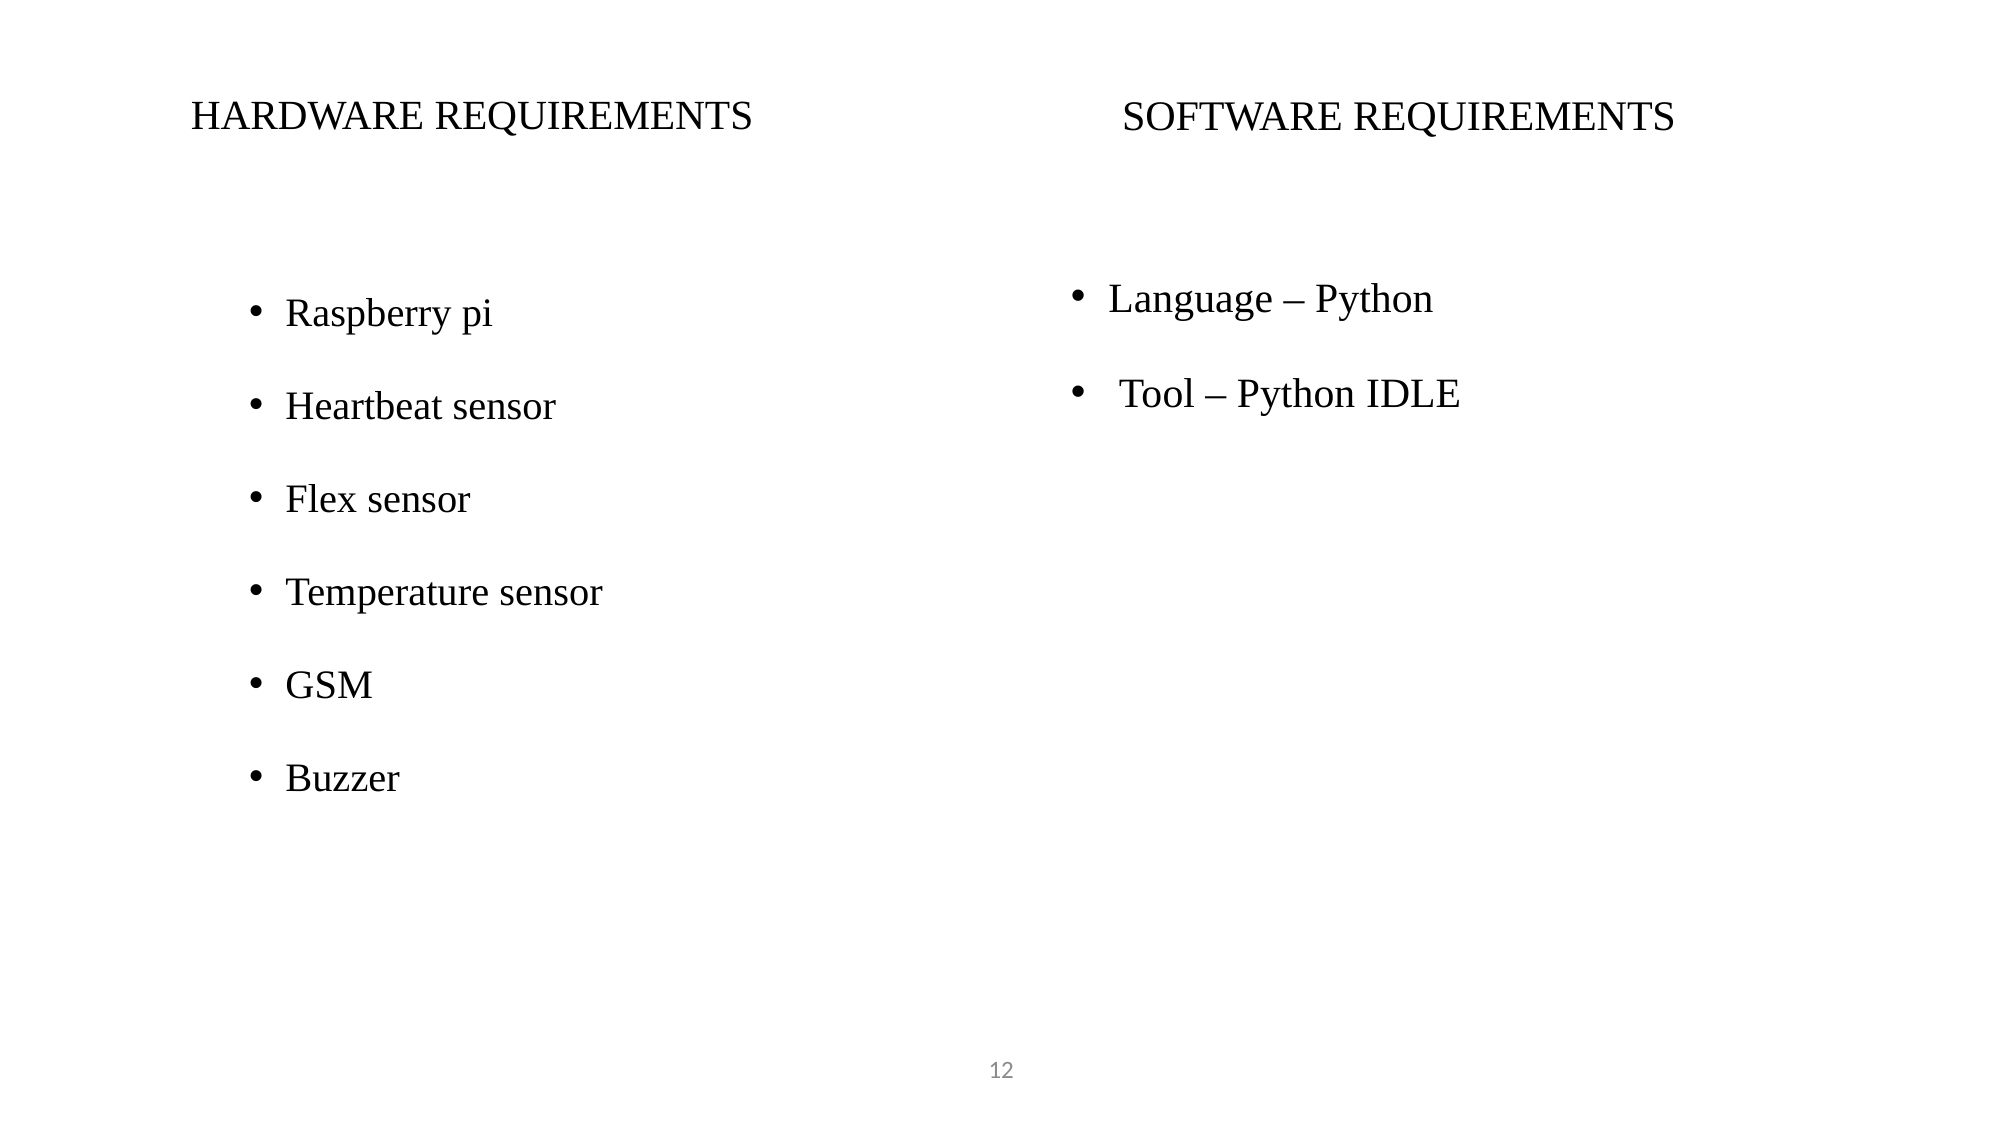

# HARDWARE REQUIREMENTS
SOFTWARE REQUIREMENTS
Language – Python
 Tool – Python IDLE
Raspberry pi
Heartbeat sensor
Flex sensor
Temperature sensor
GSM
Buzzer
12